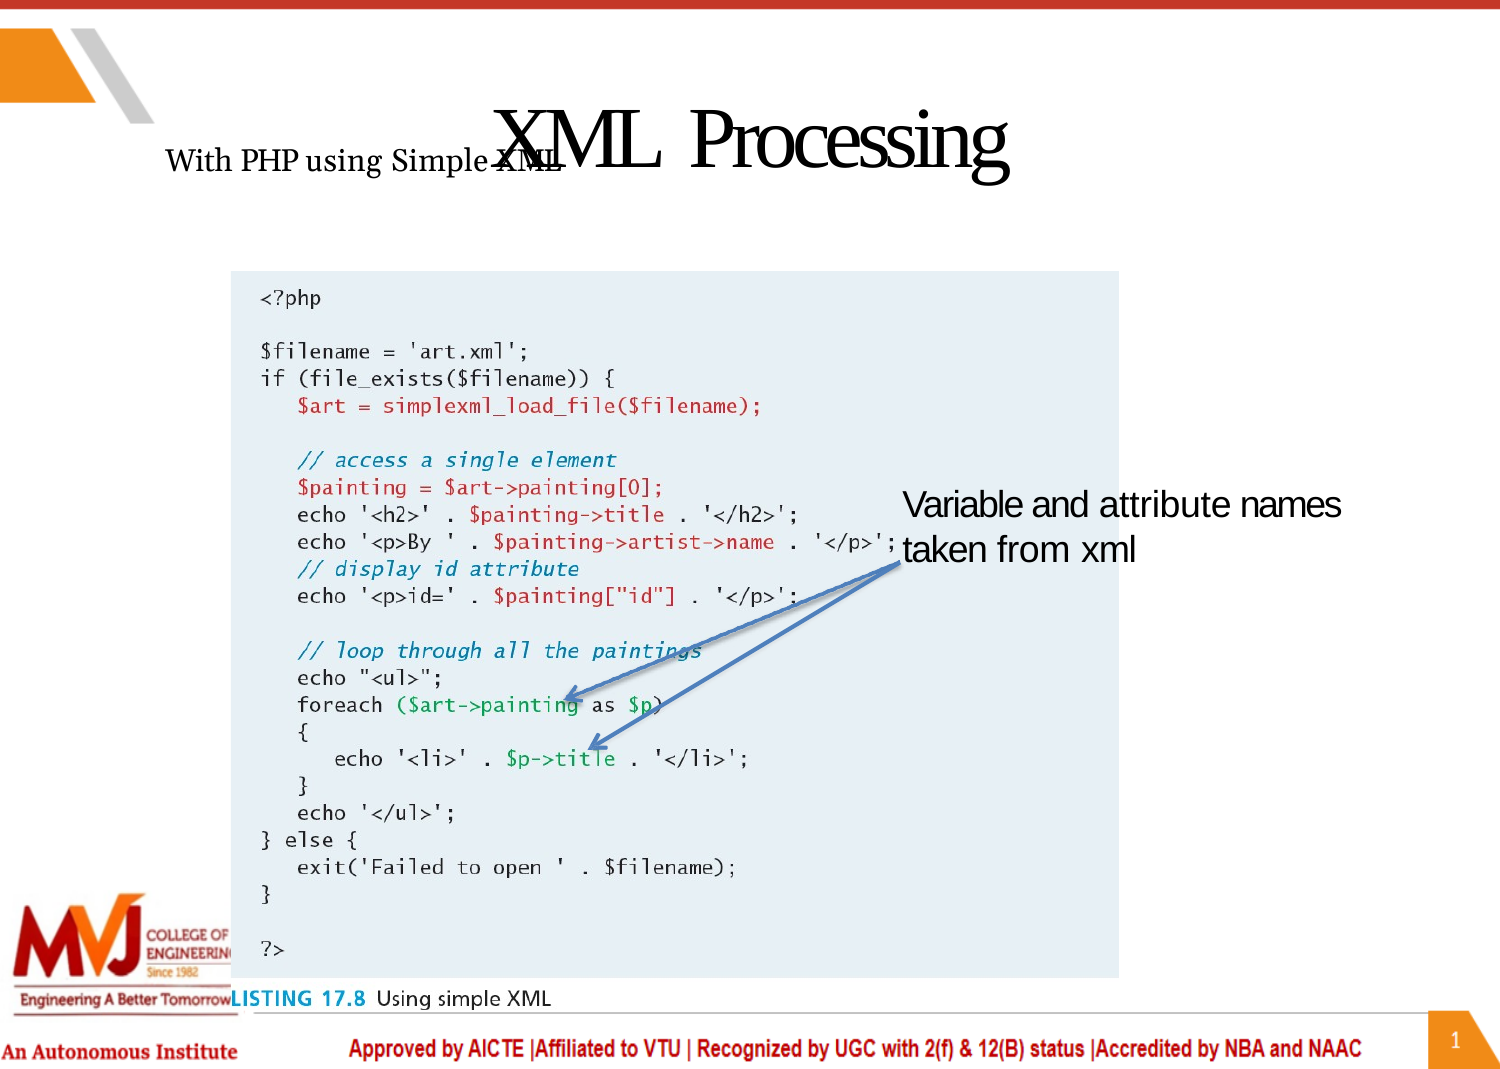

# XML Processing
With PHP using Simple XML

Variable and attribute names
taken from xml